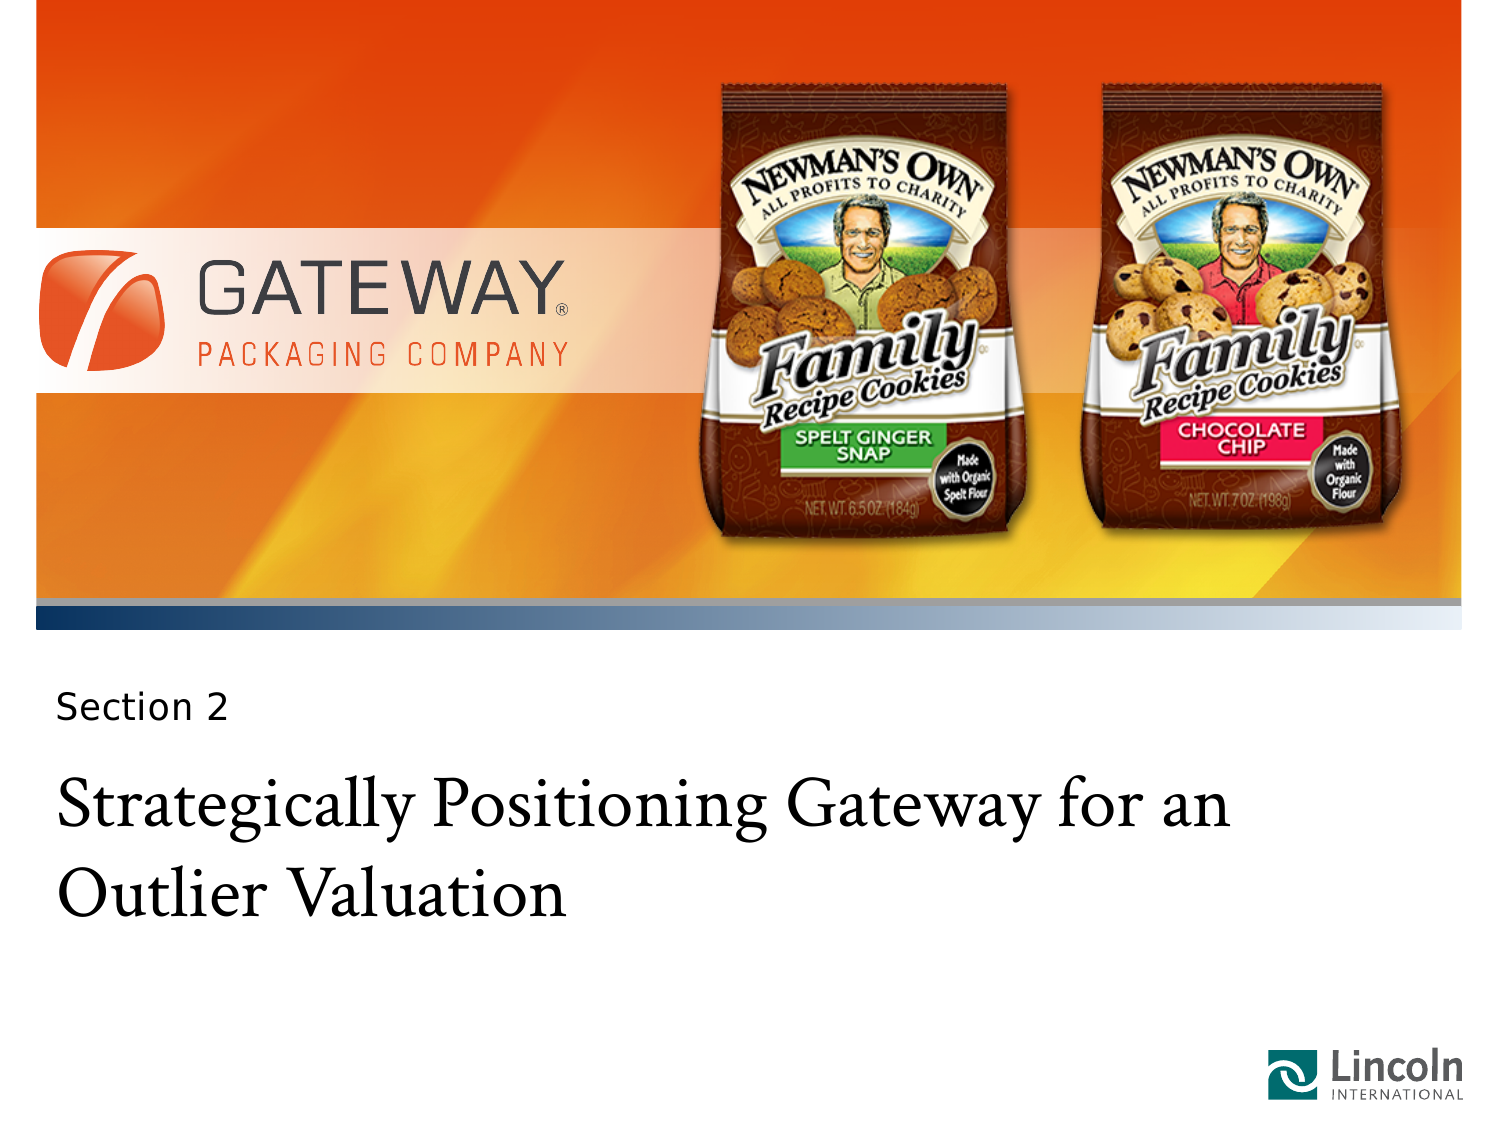

Section 2
# Strategically Positioning Gateway for an Outlier Valuation